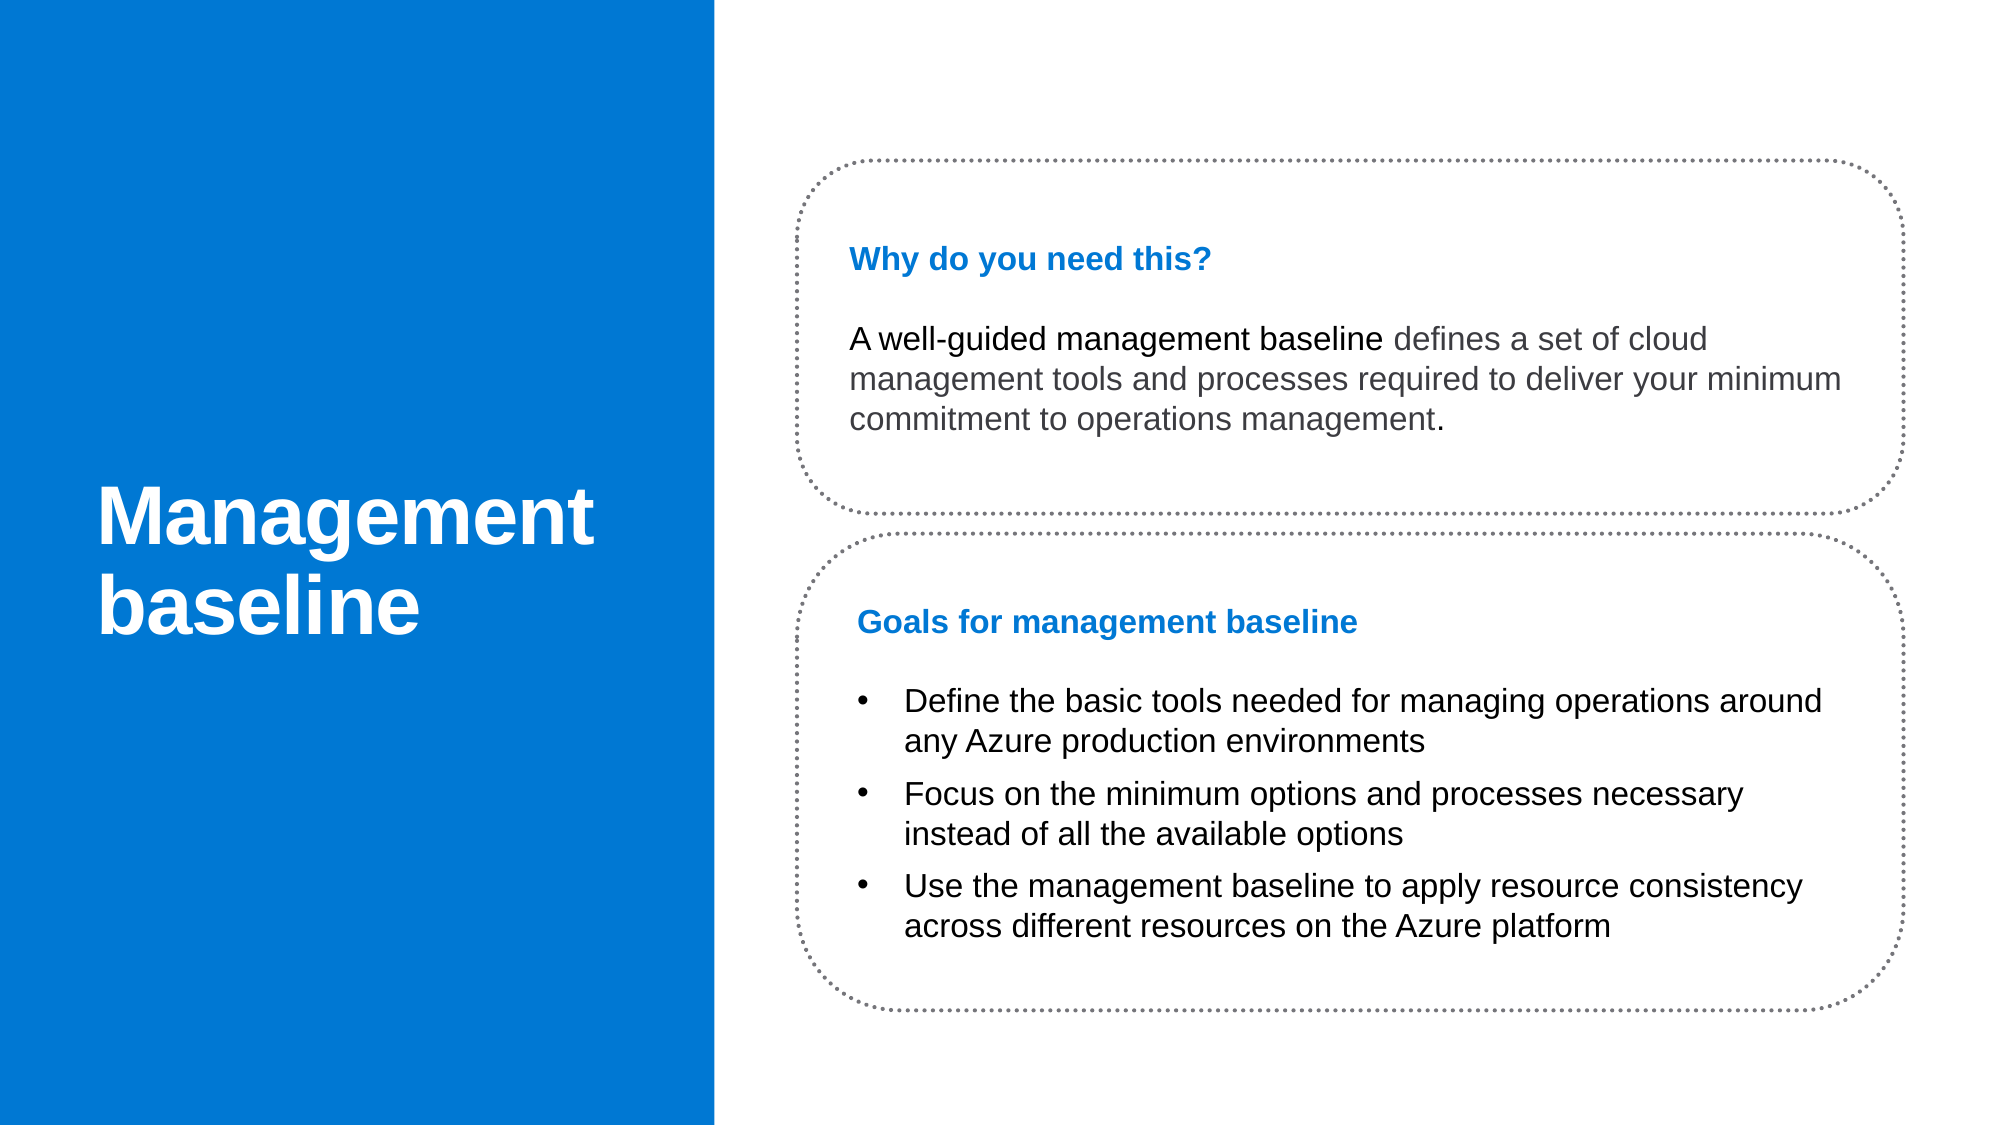

# Management baseline
Why do you need this?

A well-guided management baseline defines a set of cloud management tools and processes required to deliver your minimum commitment to operations management.
Goals for management baseline

Define the basic tools needed for managing operations around any Azure production environments
Focus on the minimum options and processes necessary instead of all the available options
Use the management baseline to apply resource consistency across different resources on the Azure platform